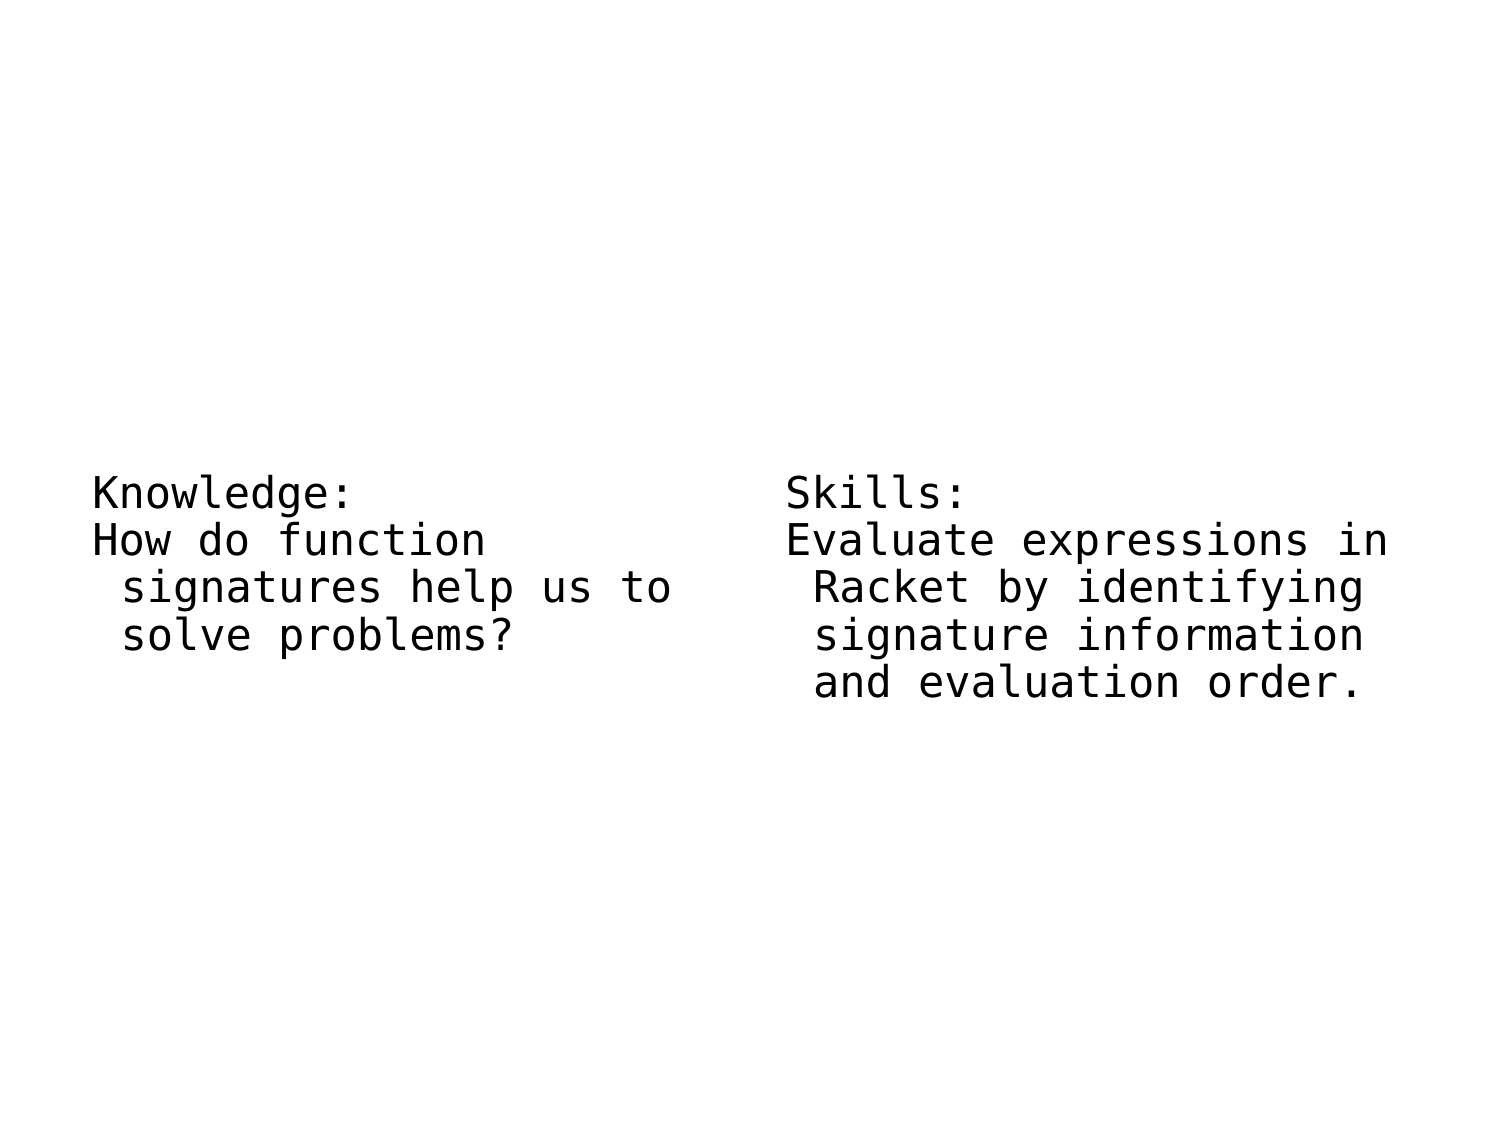

# Objectives
Knowledge:
How do function signatures help us to solve problems?

Skills:
Evaluate expressions in Racket by identifying signature information and evaluation order.